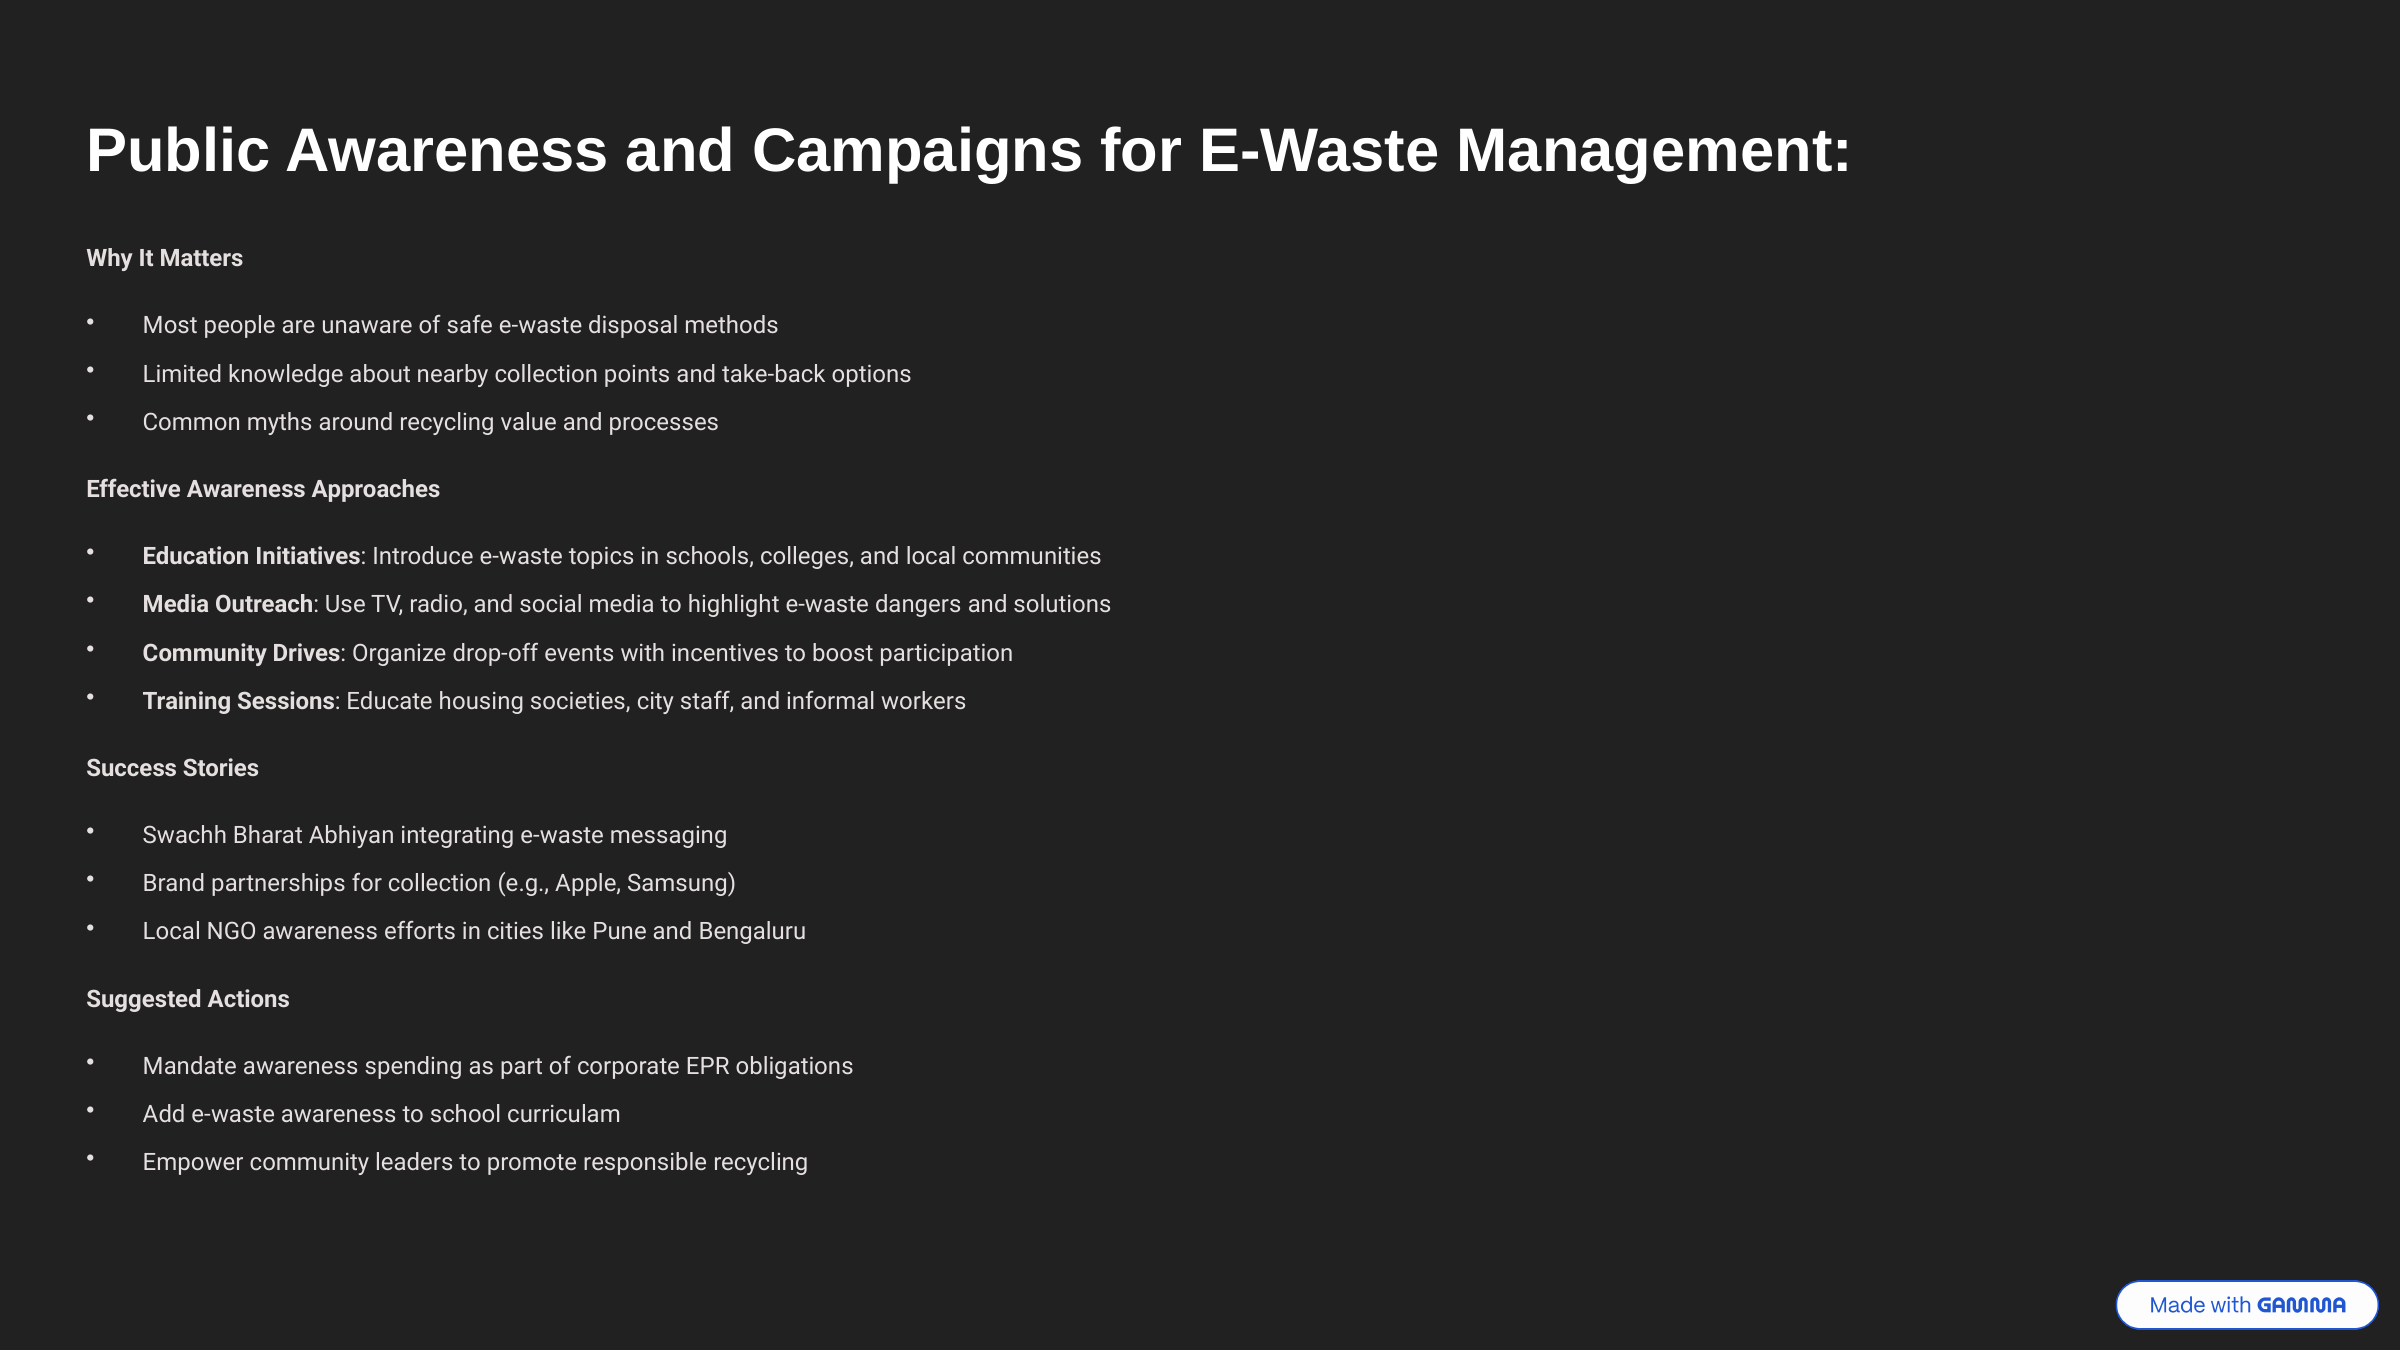

Public Awareness and Campaigns for E-Waste Management:
Why It Matters
Most people are unaware of safe e-waste disposal methods
Limited knowledge about nearby collection points and take-back options
Common myths around recycling value and processes
Effective Awareness Approaches
Education Initiatives: Introduce e-waste topics in schools, colleges, and local communities
Media Outreach: Use TV, radio, and social media to highlight e-waste dangers and solutions
Community Drives: Organize drop-off events with incentives to boost participation
Training Sessions: Educate housing societies, city staff, and informal workers
Success Stories
Swachh Bharat Abhiyan integrating e-waste messaging
Brand partnerships for collection (e.g., Apple, Samsung)
Local NGO awareness efforts in cities like Pune and Bengaluru
Suggested Actions
Mandate awareness spending as part of corporate EPR obligations
Add e-waste awareness to school curriculam
Empower community leaders to promote responsible recycling